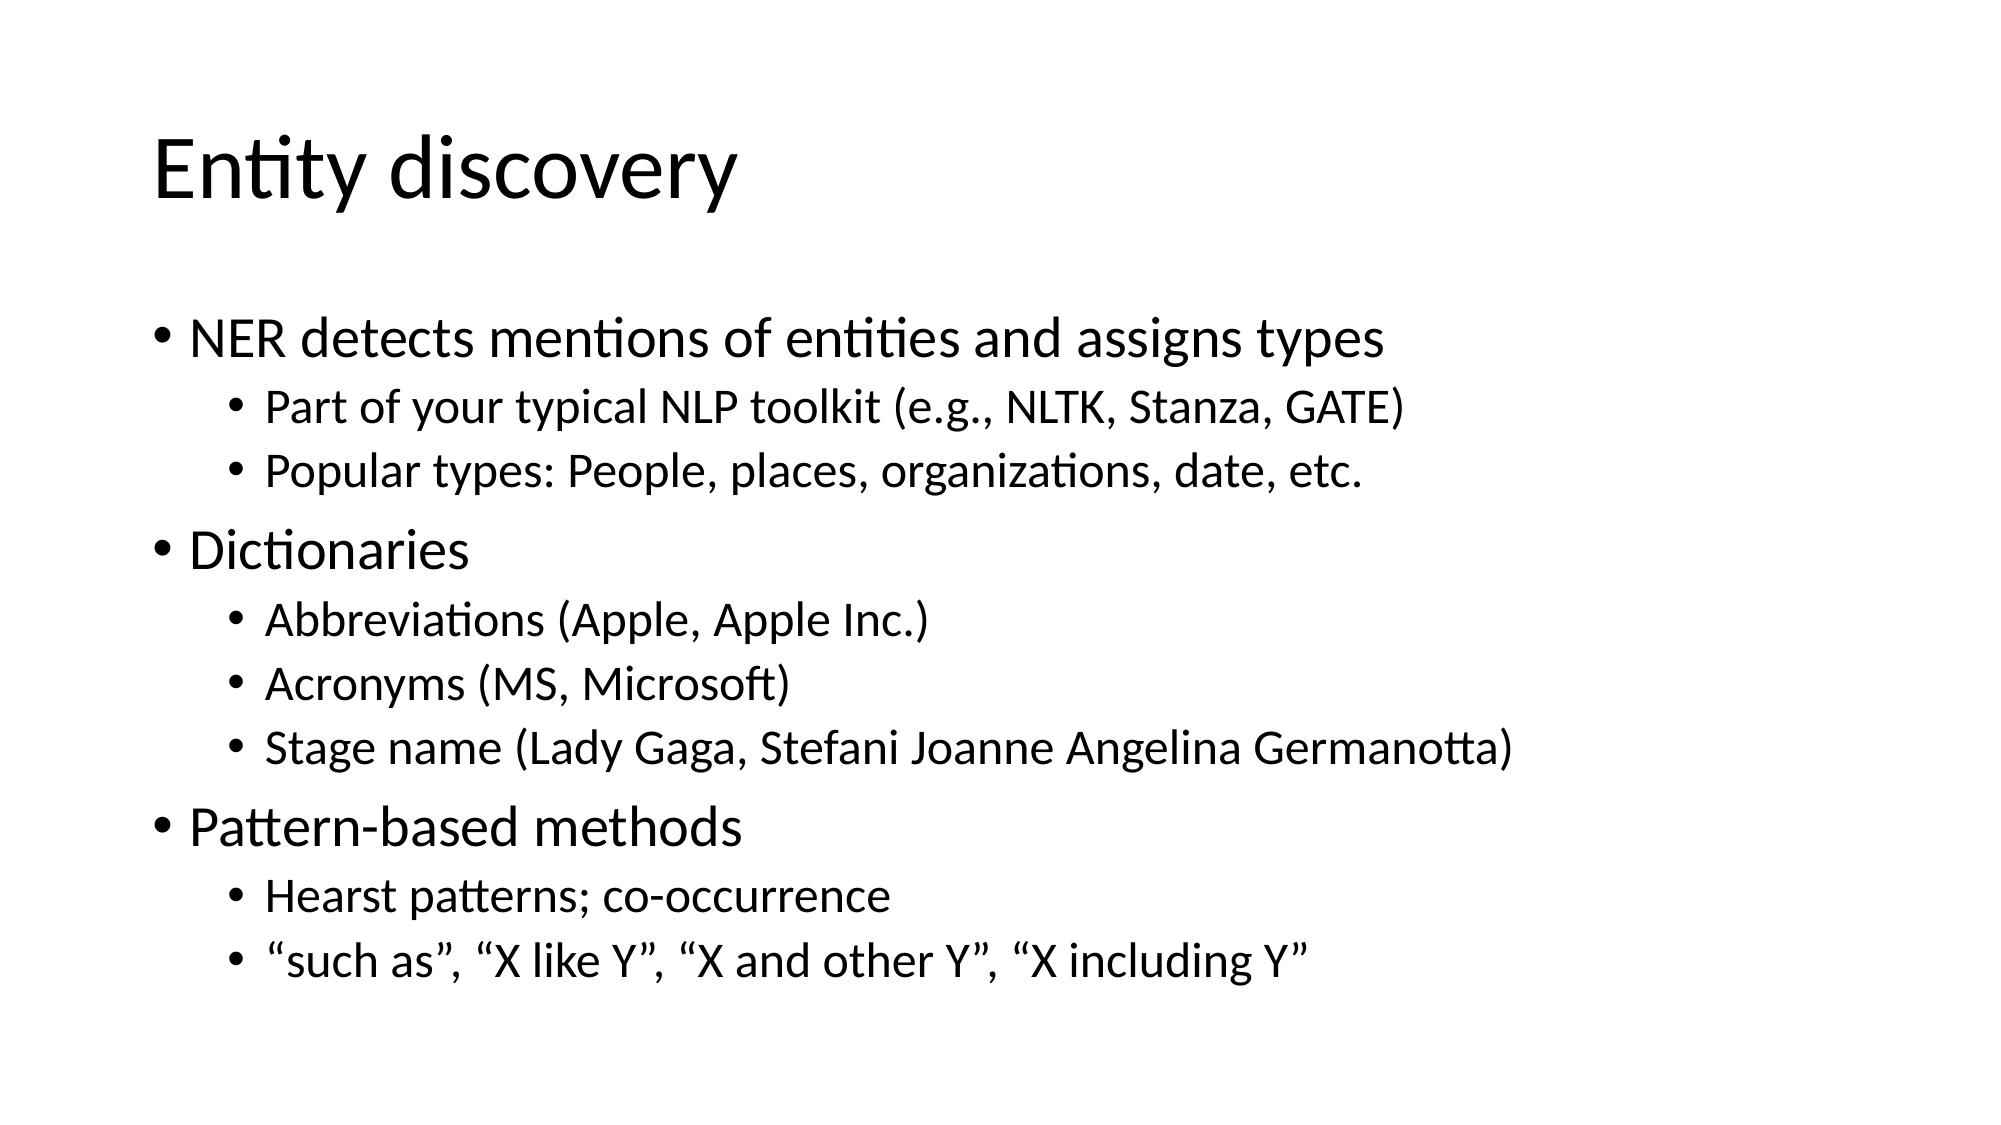

# Entity discovery
NER detects mentions of entities and assigns types
Part of your typical NLP toolkit (e.g., NLTK, Stanza, GATE)
Popular types: People, places, organizations, date, etc.
Dictionaries
Abbreviations (Apple, Apple Inc.)
Acronyms (MS, Microsoft)
Stage name (Lady Gaga, Stefani Joanne Angelina Germanotta)
Pattern-based methods
Hearst patterns; co-occurrence
“such as”, “X like Y”, “X and other Y”, “X including Y”